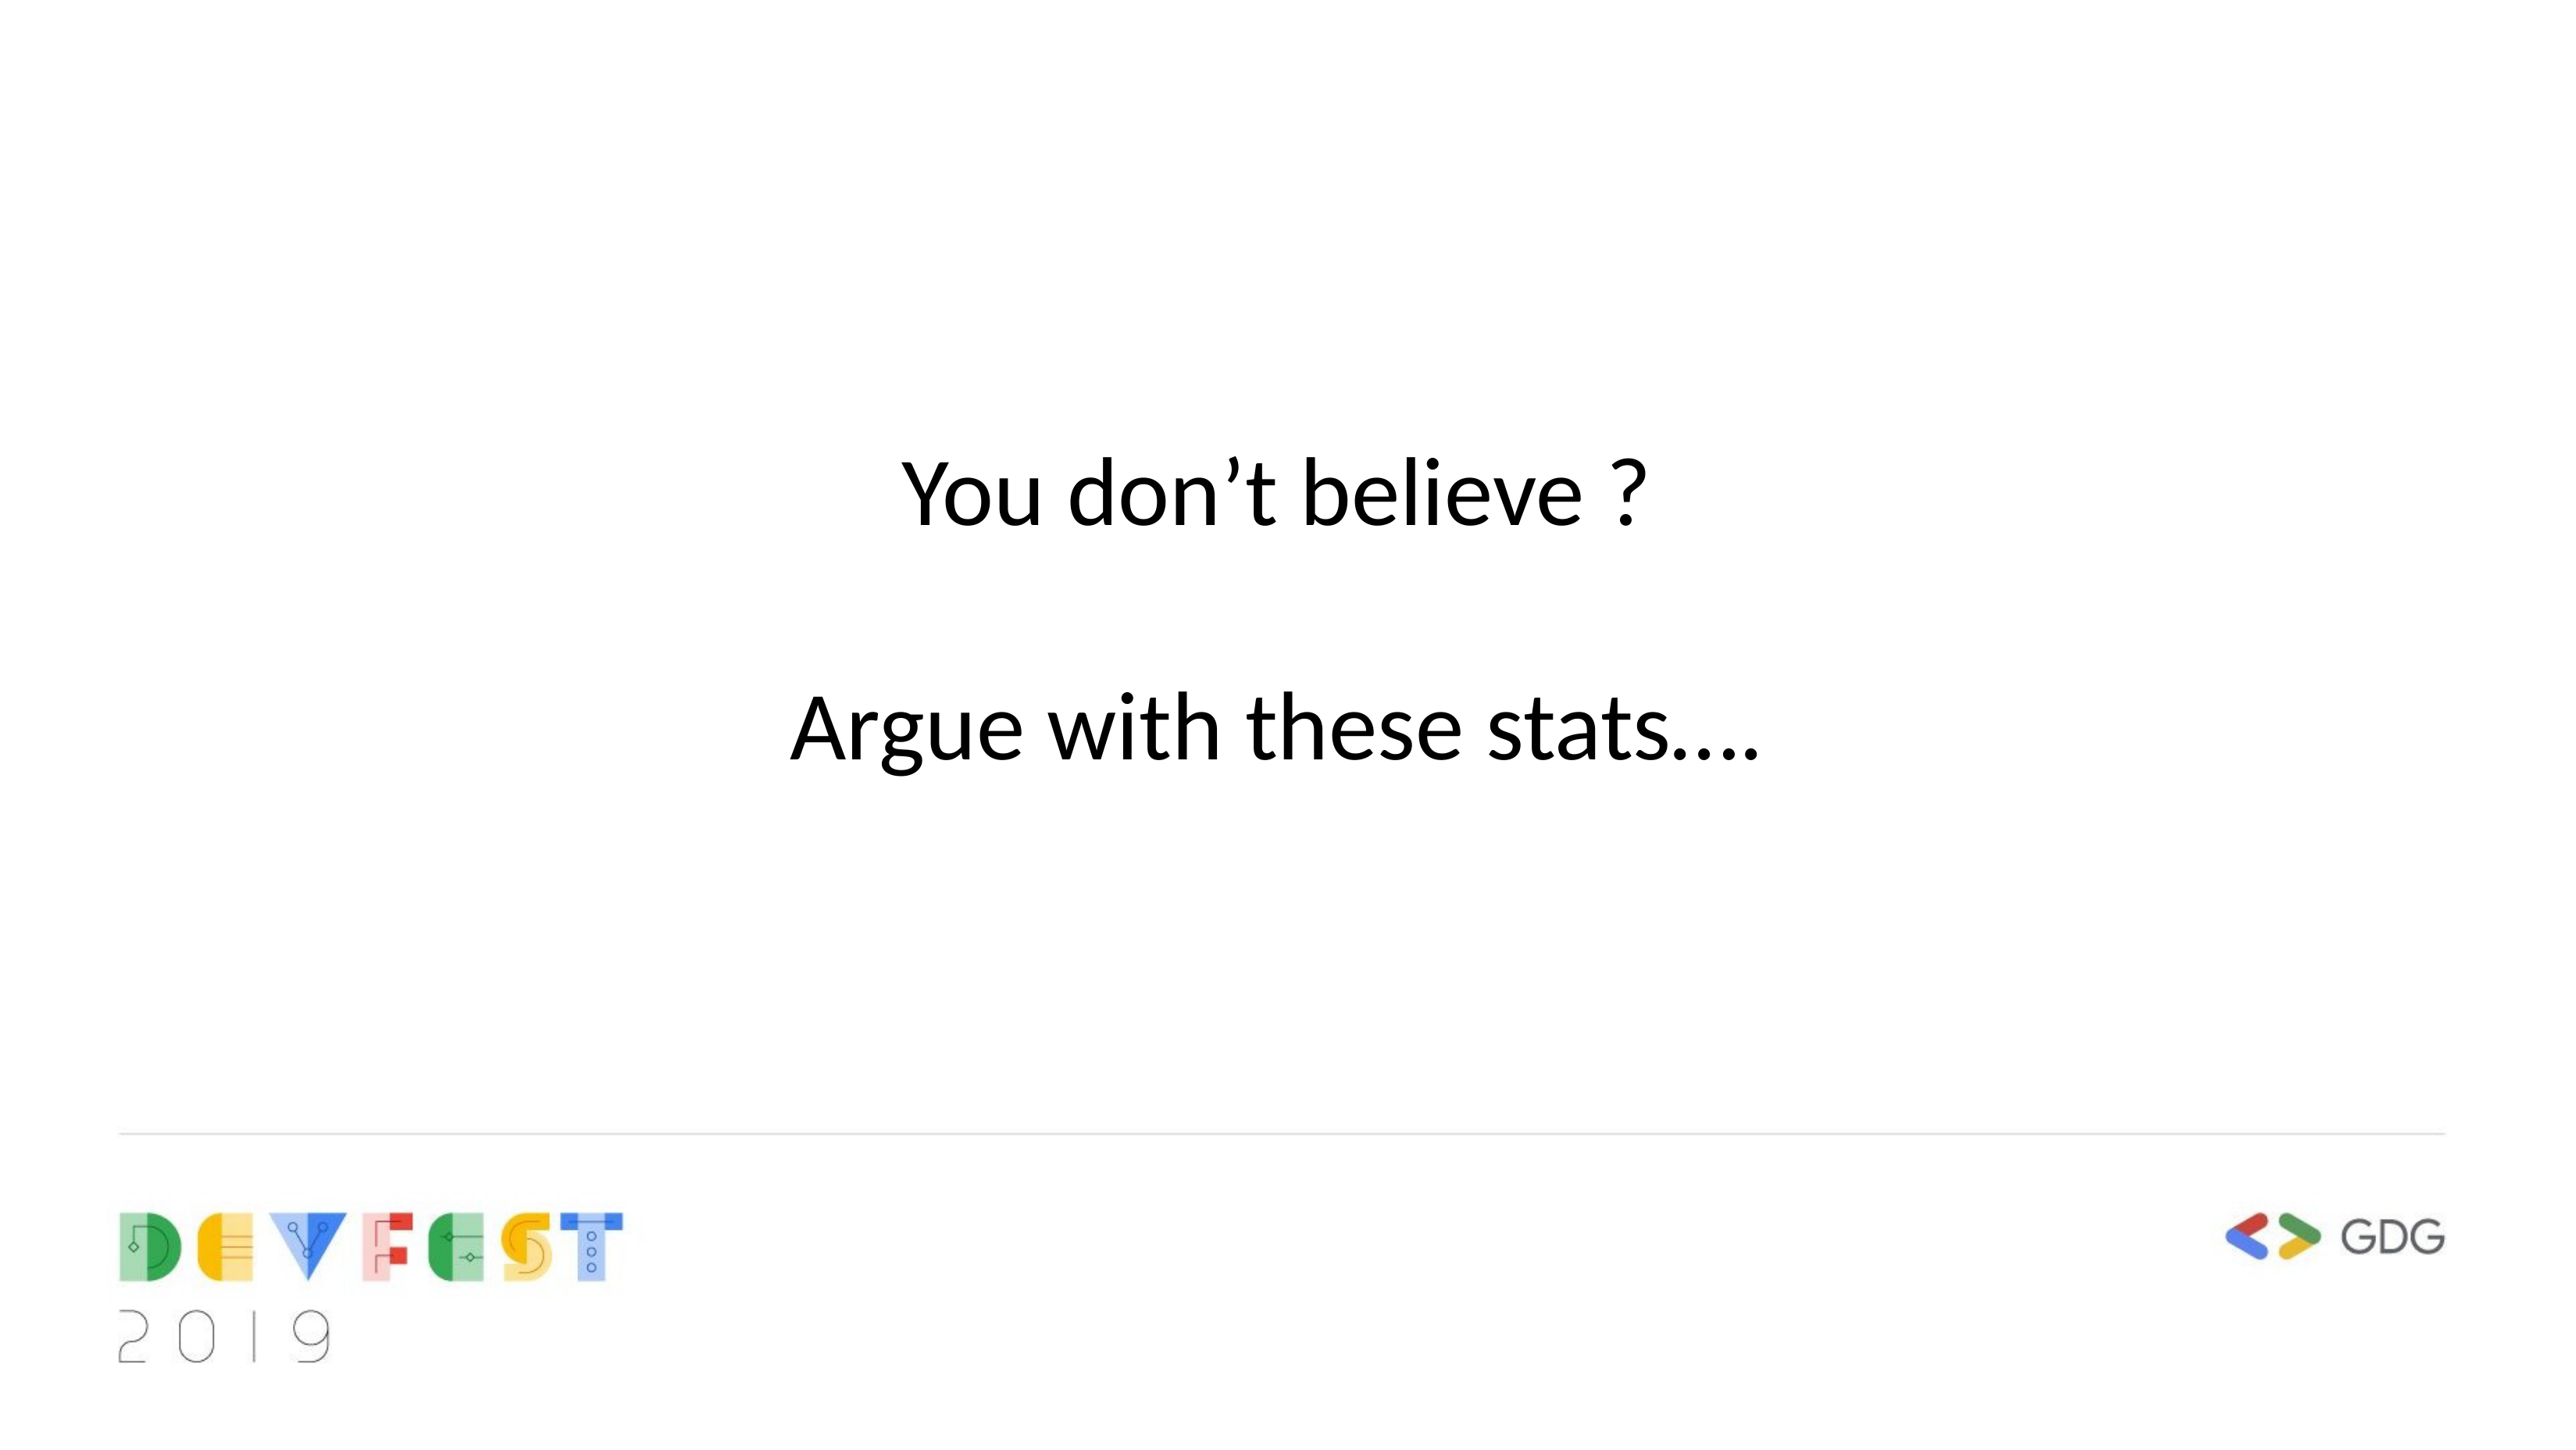

You don’t believe ?

Argue with these stats….